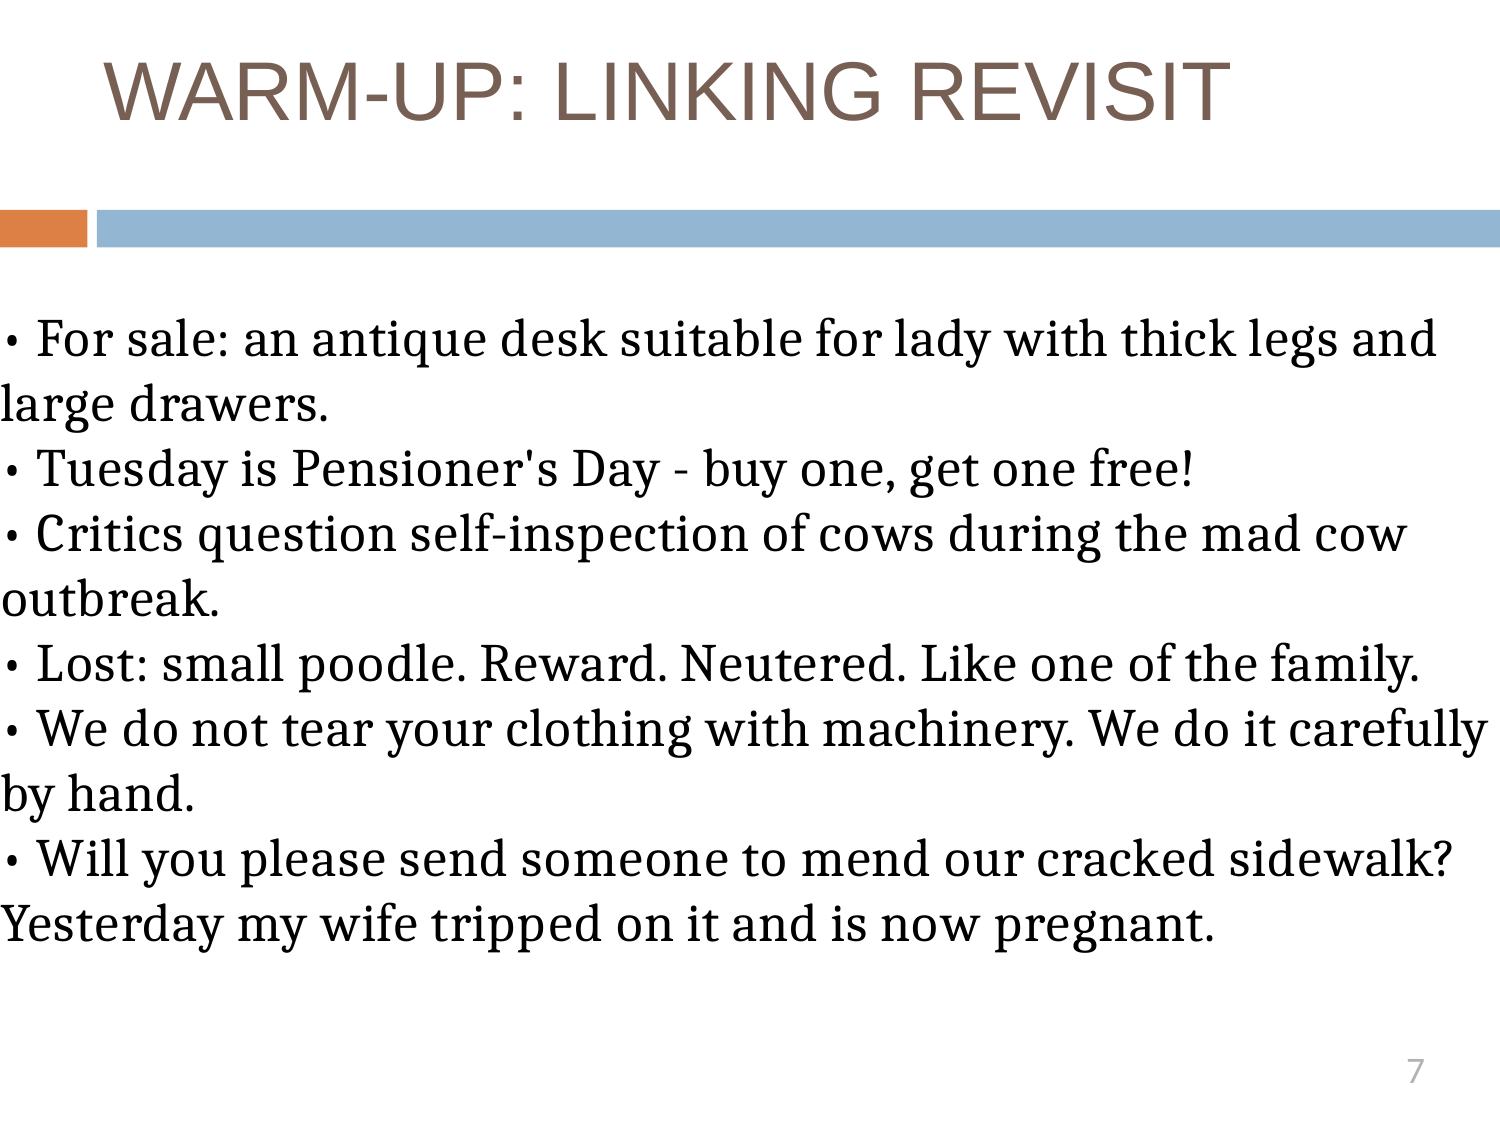

# WARM-UP: LINKING REVISIT
• For sale: an antique desk suitable for lady with thick legs and large drawers.
• Tuesday is Pensioner's Day - buy one, get one free!
• Critics question self-inspection of cows during the mad cow outbreak.
• Lost: small poodle. Reward. Neutered. Like one of the family.
• We do not tear your clothing with machinery. We do it carefully by hand.
• Will you please send someone to mend our cracked sidewalk? Yesterday my wife tripped on it and is now pregnant.
7